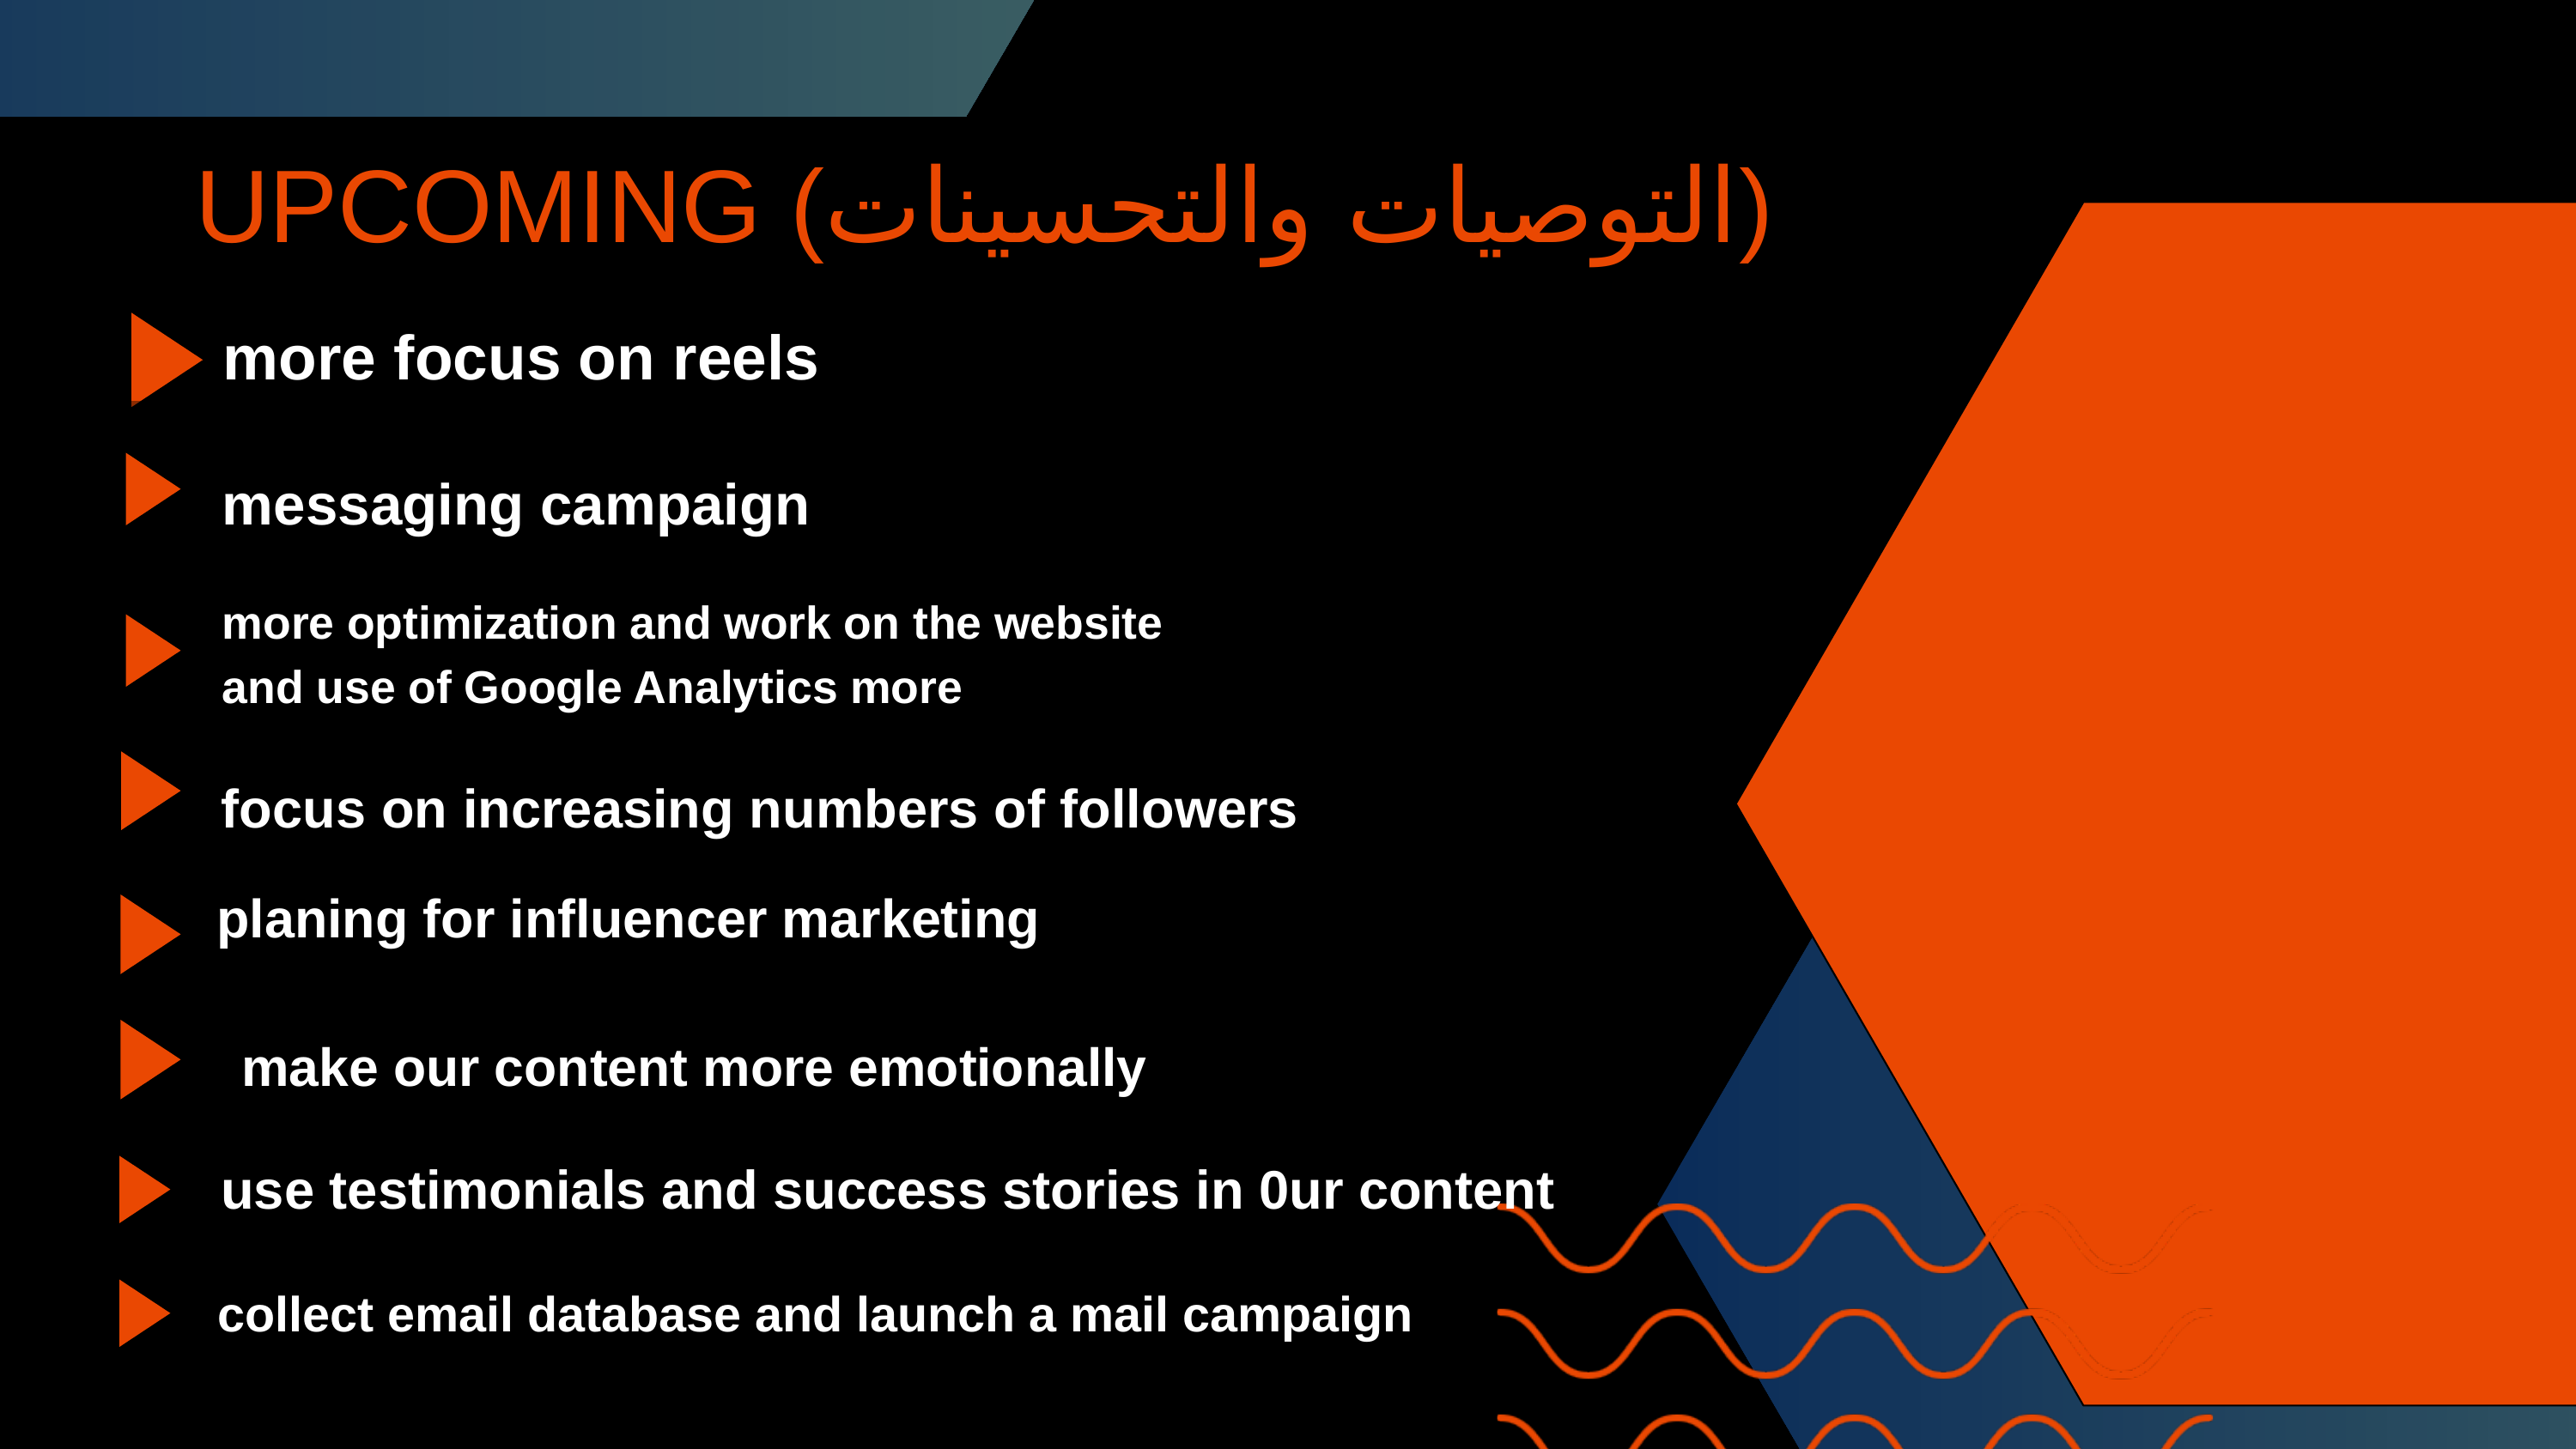

UPCOMING (التوصيات والتحسينات)

more focus on reels

messaging campaign

more optimization and work on the website and use of Google Analytics more

focus on increasing numbers of followers
planing for influencer marketing

make our content more emotionally

use testimonials and success stories in 0ur content

collect email database and launch a mail campaign